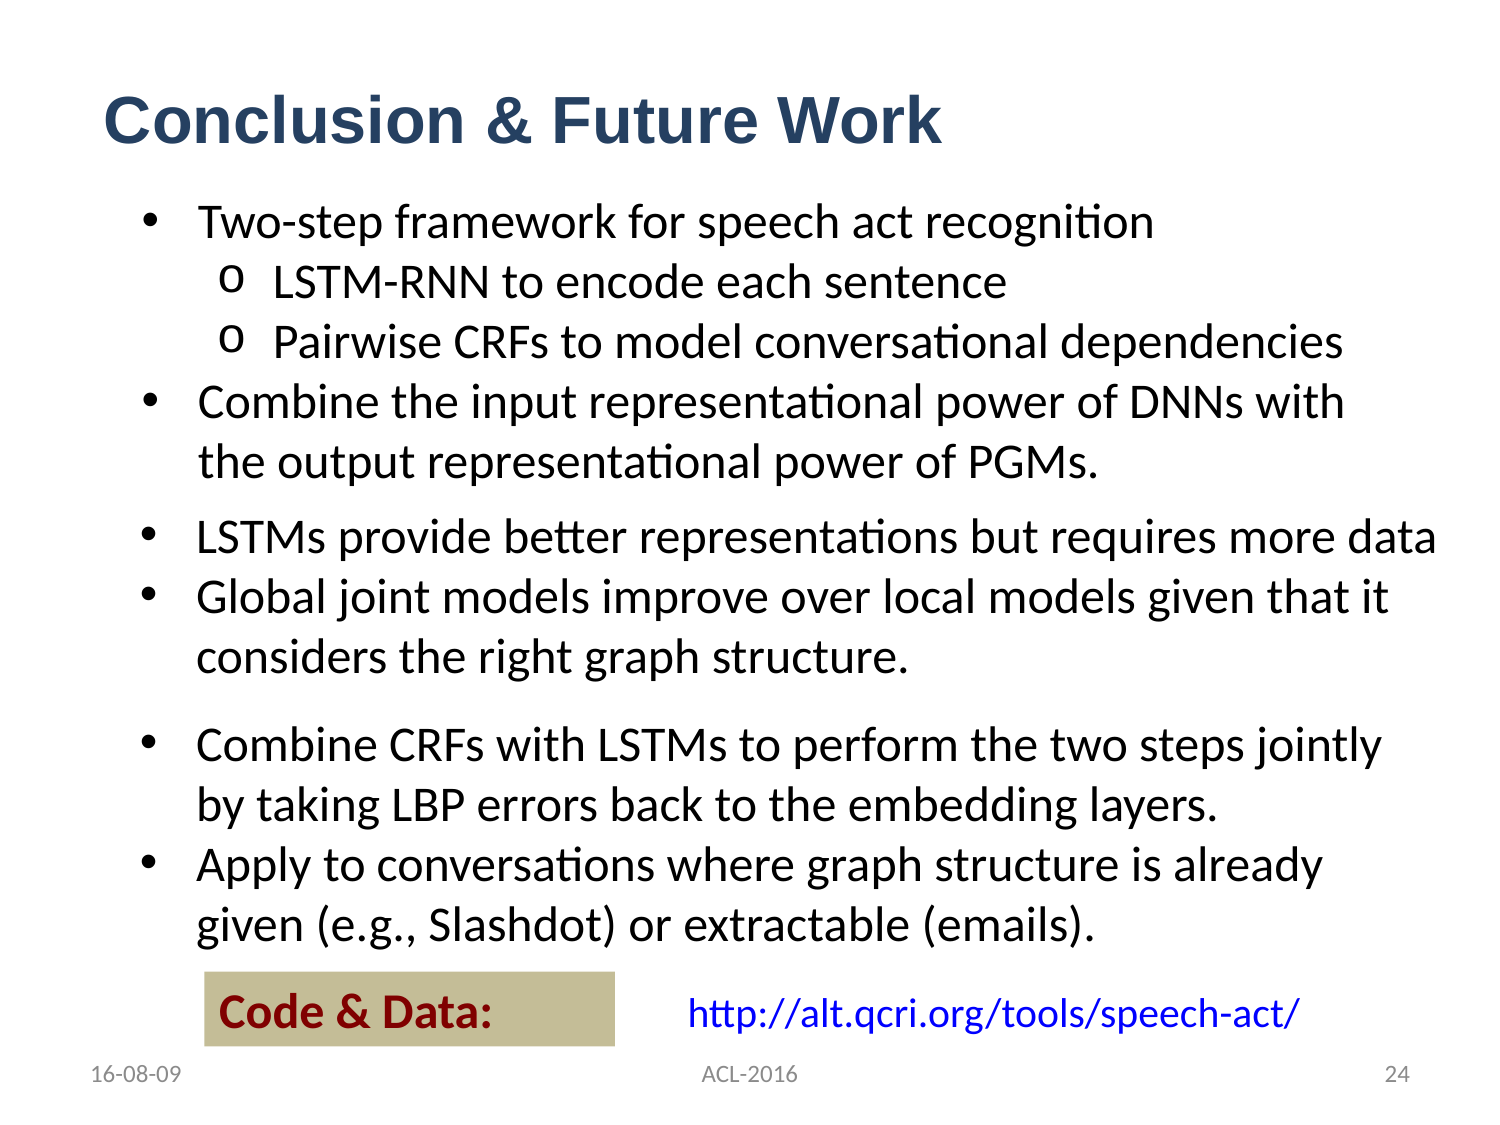

Conclusion & Future Work

Two-step framework for speech act recognition
LSTM-RNN to encode each sentence
Pairwise CRFs to model conversational dependencies
Combine the input representational power of DNNs with the output representational power of PGMs.
LSTMs provide better representations but requires more data
Global joint models improve over local models given that it considers the right graph structure.
Combine CRFs with LSTMs to perform the two steps jointly by taking LBP errors back to the embedding layers.
Apply to conversations where graph structure is already given (e.g., Slashdot) or extractable (emails).
Code & Data:
http://alt.qcri.org/tools/speech-act/
16-08-09
ACL-2016
24